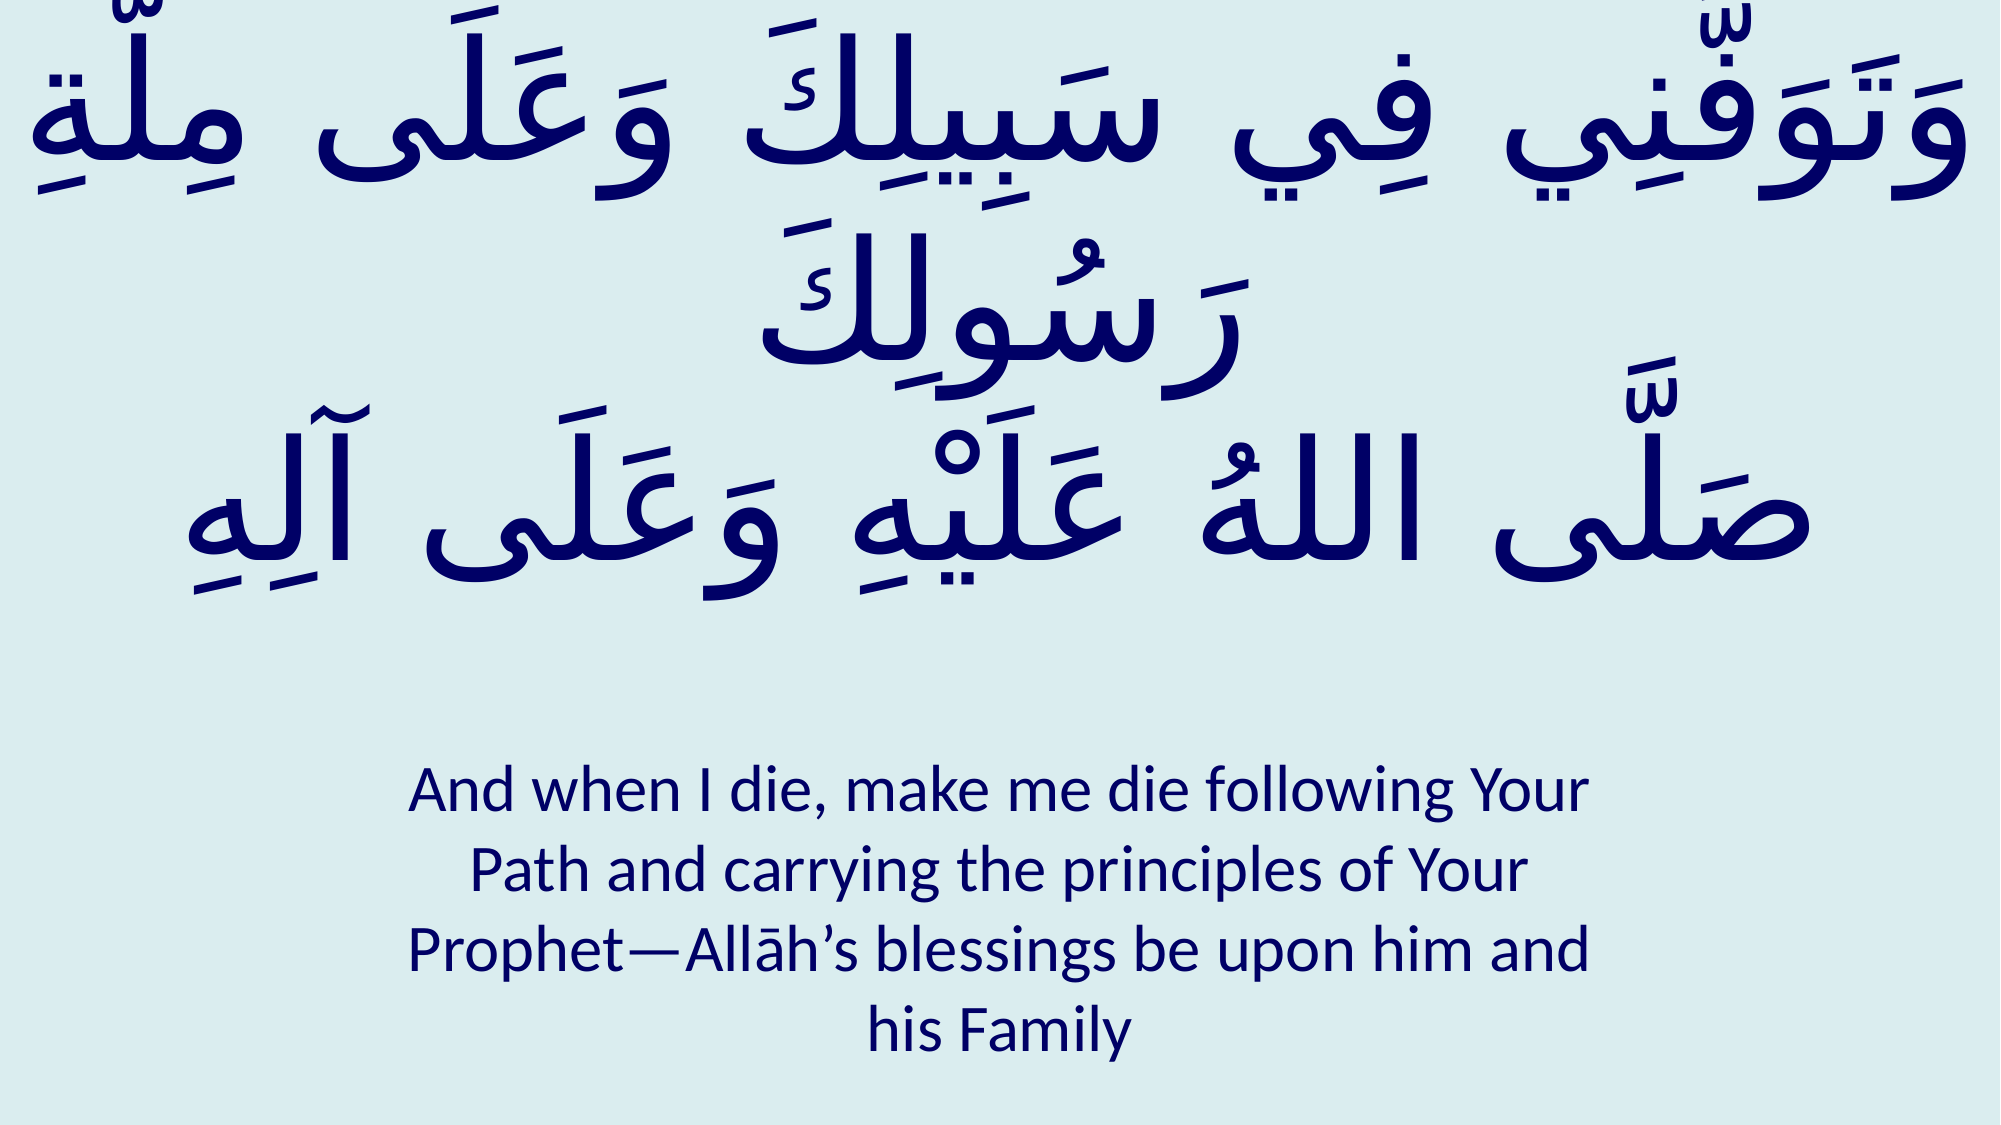

# وَتَوَفَّنِي فِي سَبِيلِكَ وَعَلَى مِلَّةِ رَسُولِكَ صَلَّى اللهُ عَلَيْهِ وَعَلَى آلِهِ
And when I die, make me die following Your Path and carrying the principles of Your Prophet—Allāh’s blessings be upon him and his Family